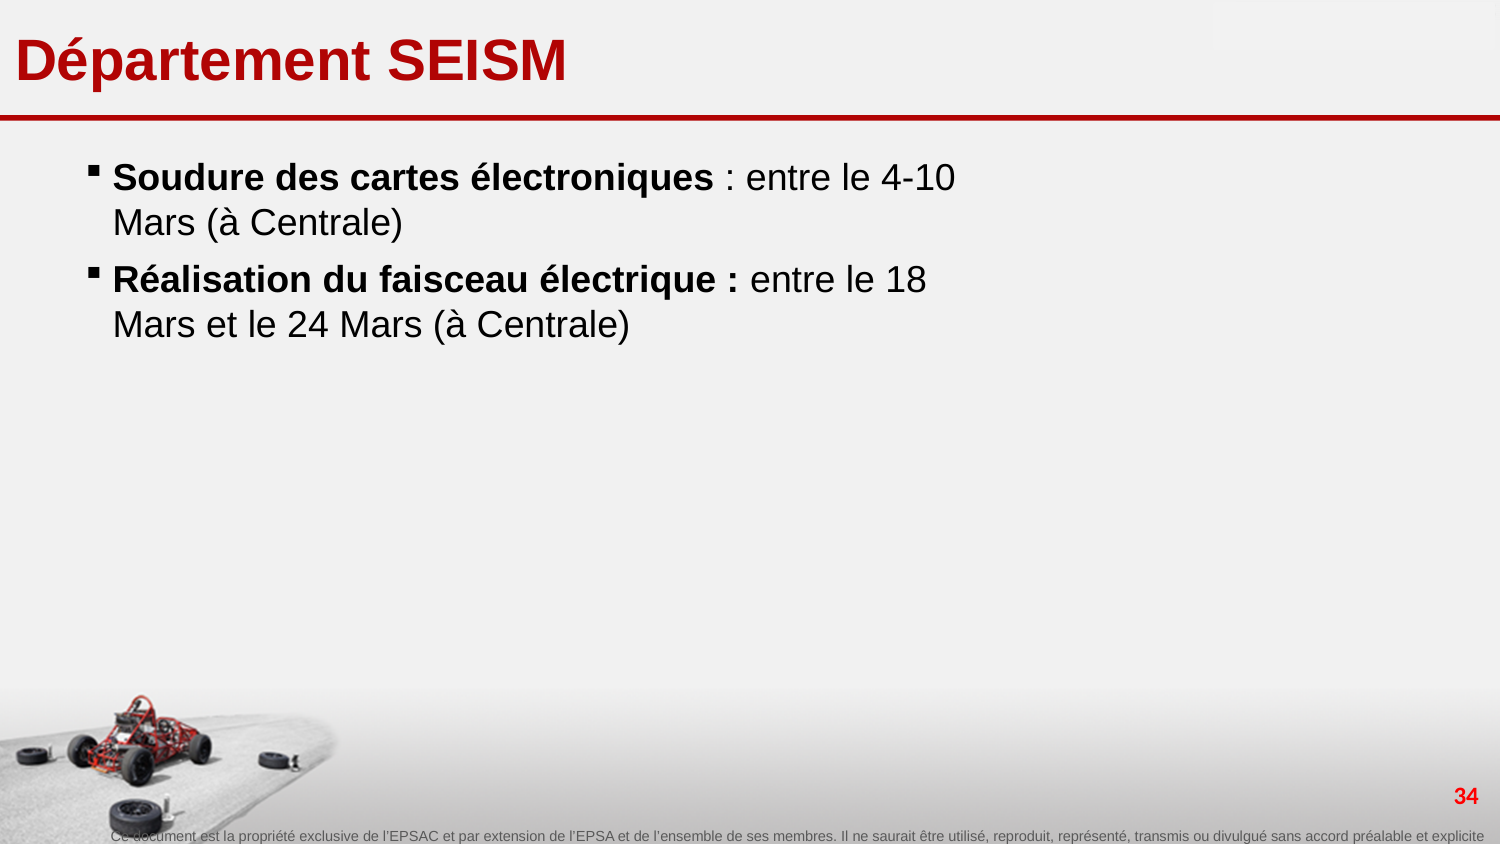

# Département SEISM
Soudure des cartes électroniques : entre le 4-10 Mars (à Centrale)
Réalisation du faisceau électrique : entre le 18 Mars et le 24 Mars (à Centrale)

34